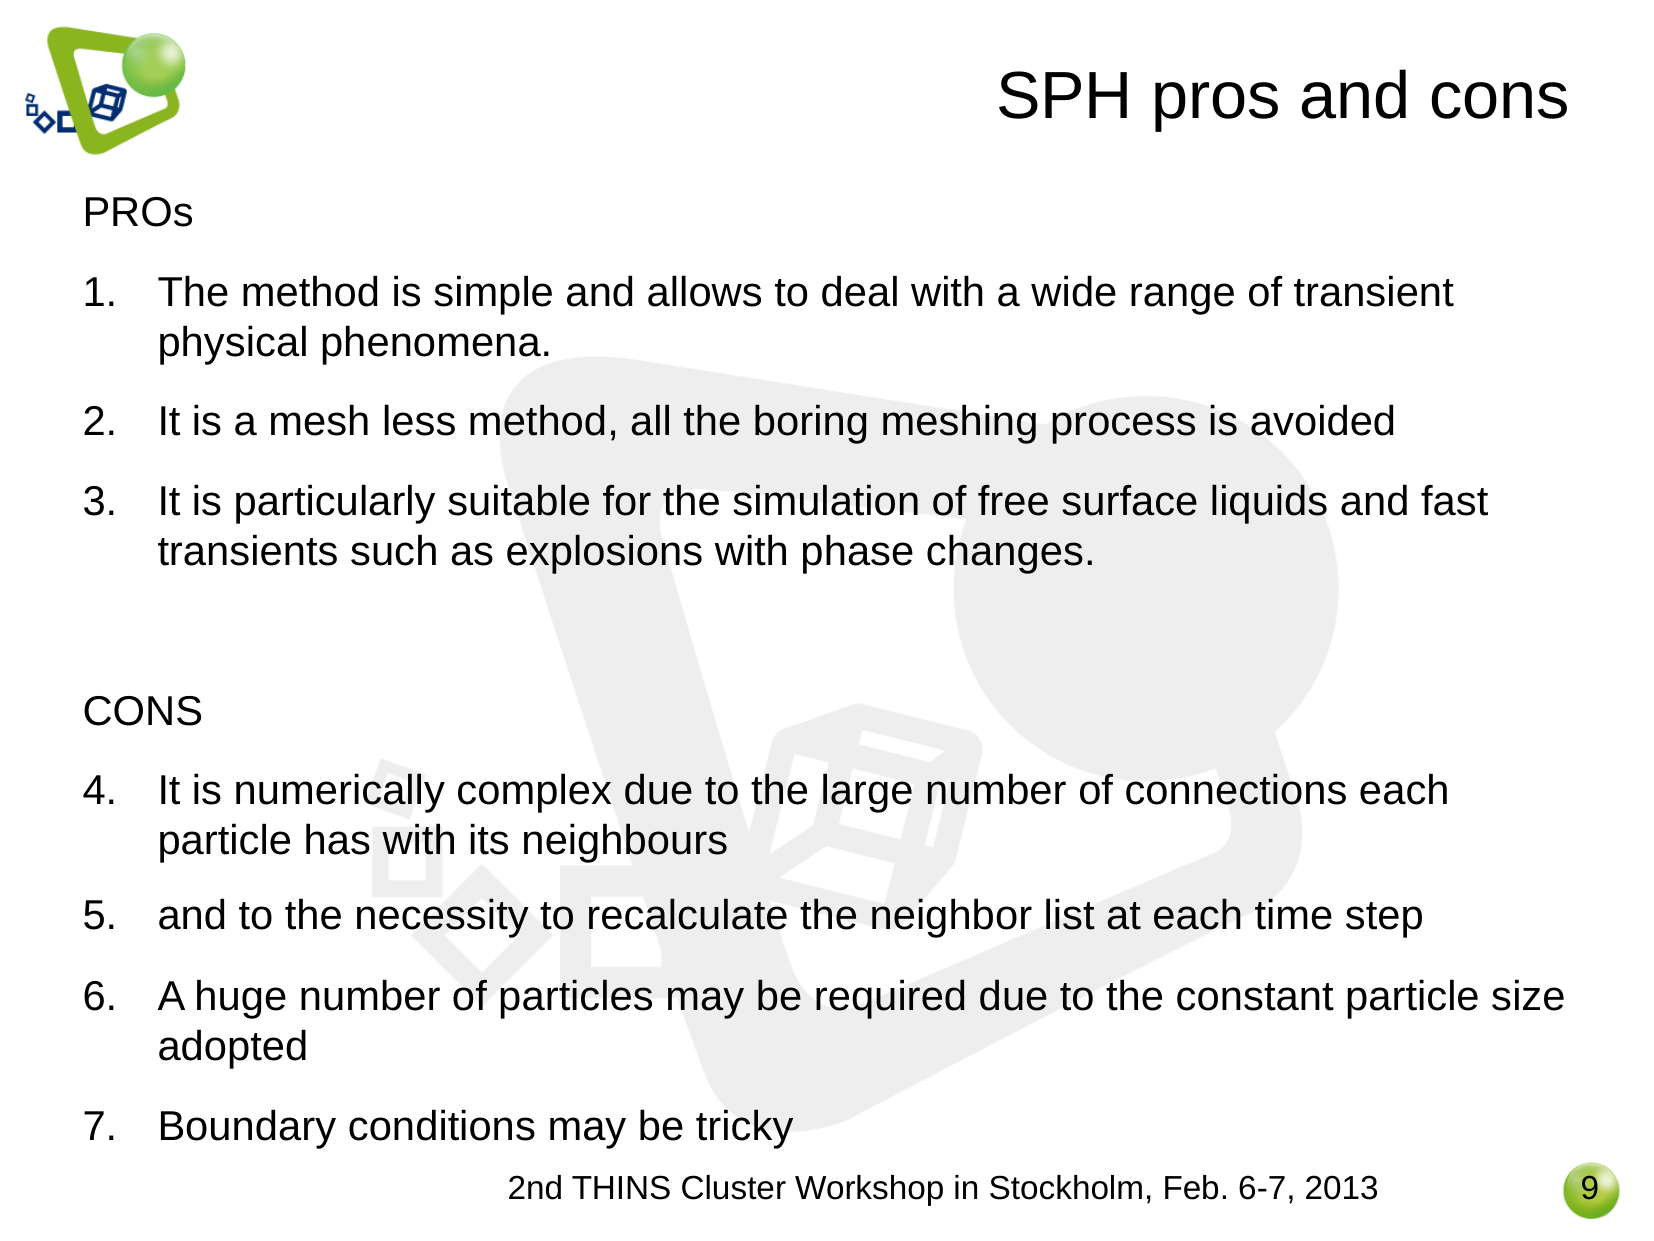

# SPH pros and cons
PROs
The method is simple and allows to deal with a wide range of transient physical phenomena.
It is a mesh less method, all the boring meshing process is avoided
It is particularly suitable for the simulation of free surface liquids and fast transients such as explosions with phase changes.

CONS
It is numerically complex due to the large number of connections each particle has with its neighbours
and to the necessity to recalculate the neighbor list at each time step
A huge number of particles may be required due to the constant particle size adopted
Boundary conditions may be tricky
2nd THINS Cluster Workshop in Stockholm, Feb. 6-7, 2013
9